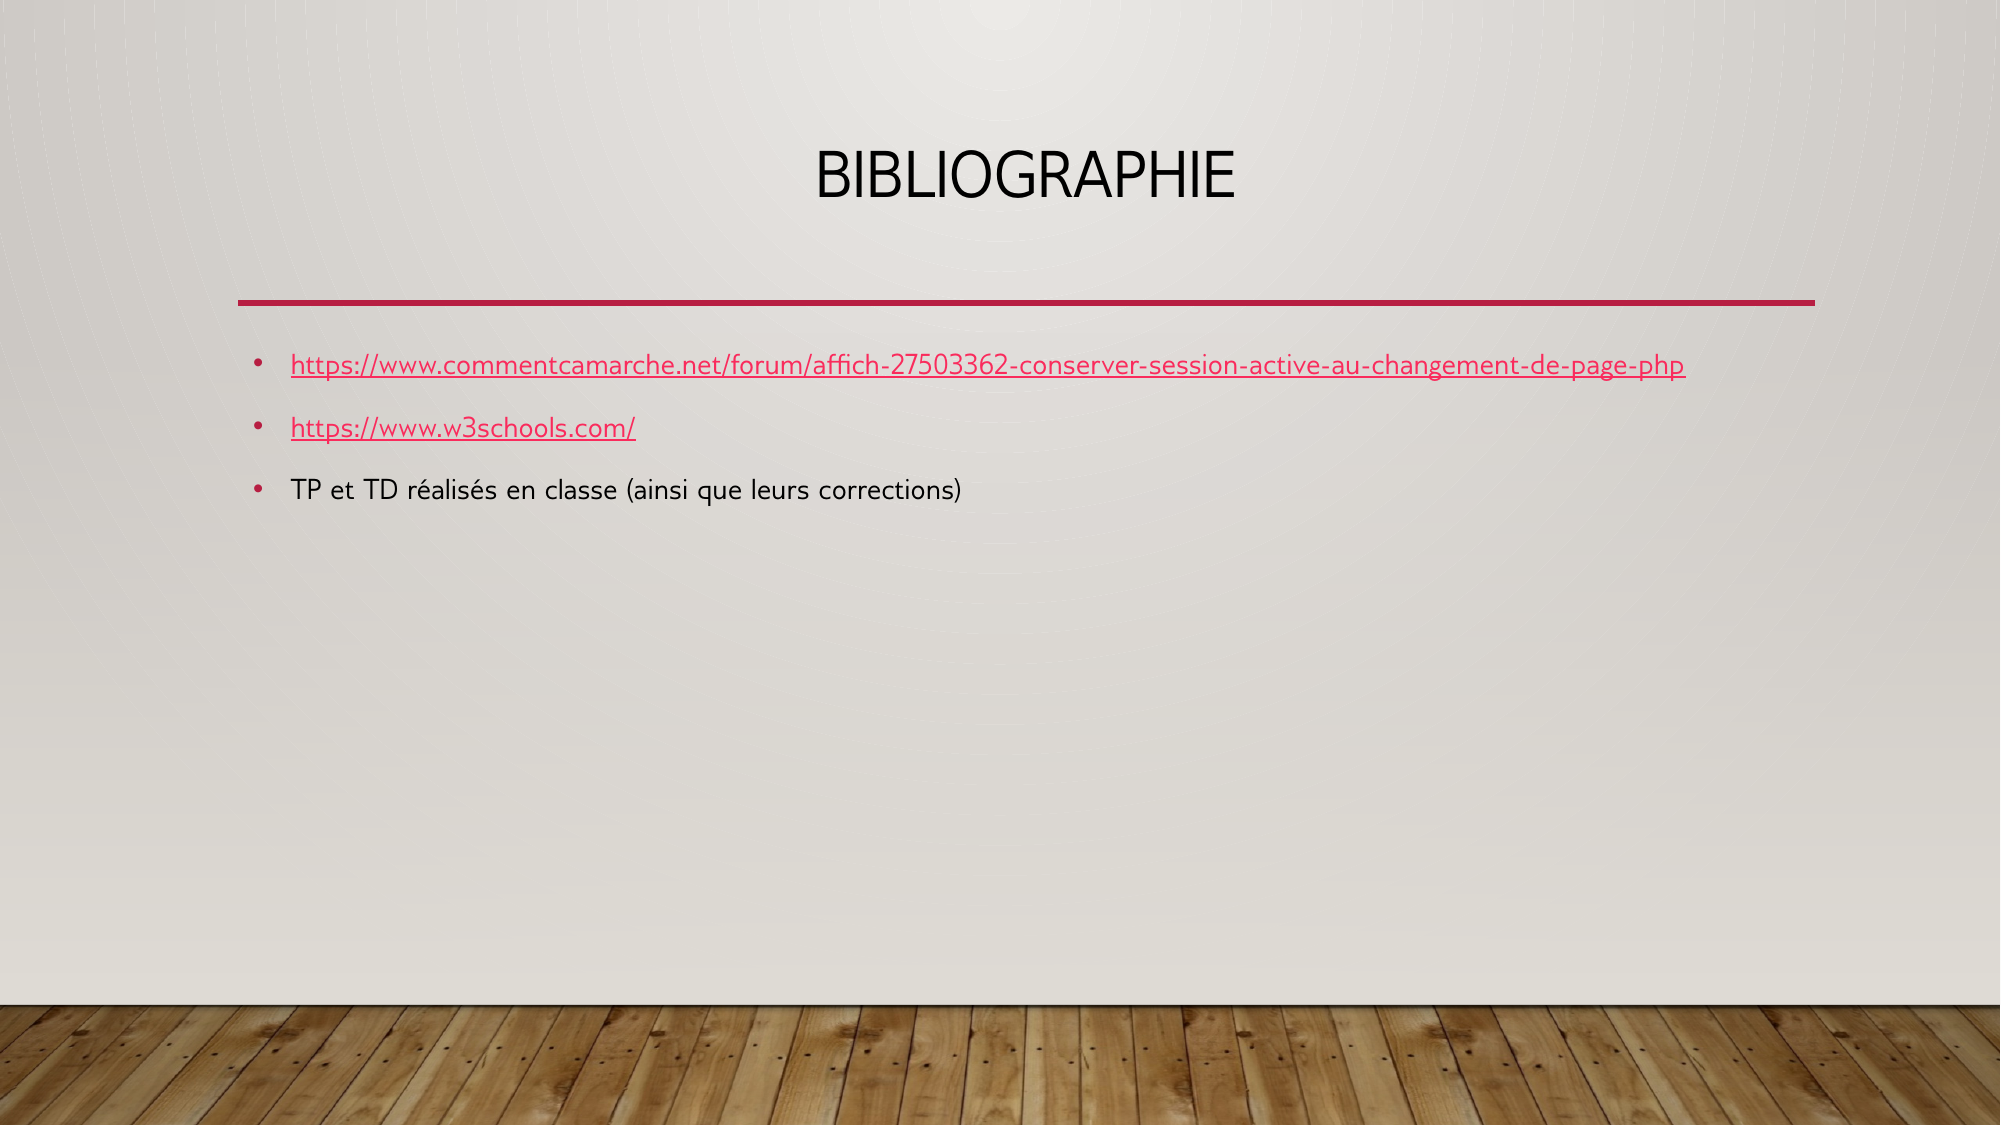

# bibliographie
https://www.commentcamarche.net/forum/affich-27503362-conserver-session-active-au-changement-de-page-php
https://www.w3schools.com/
TP et TD réalisés en classe (ainsi que leurs corrections)